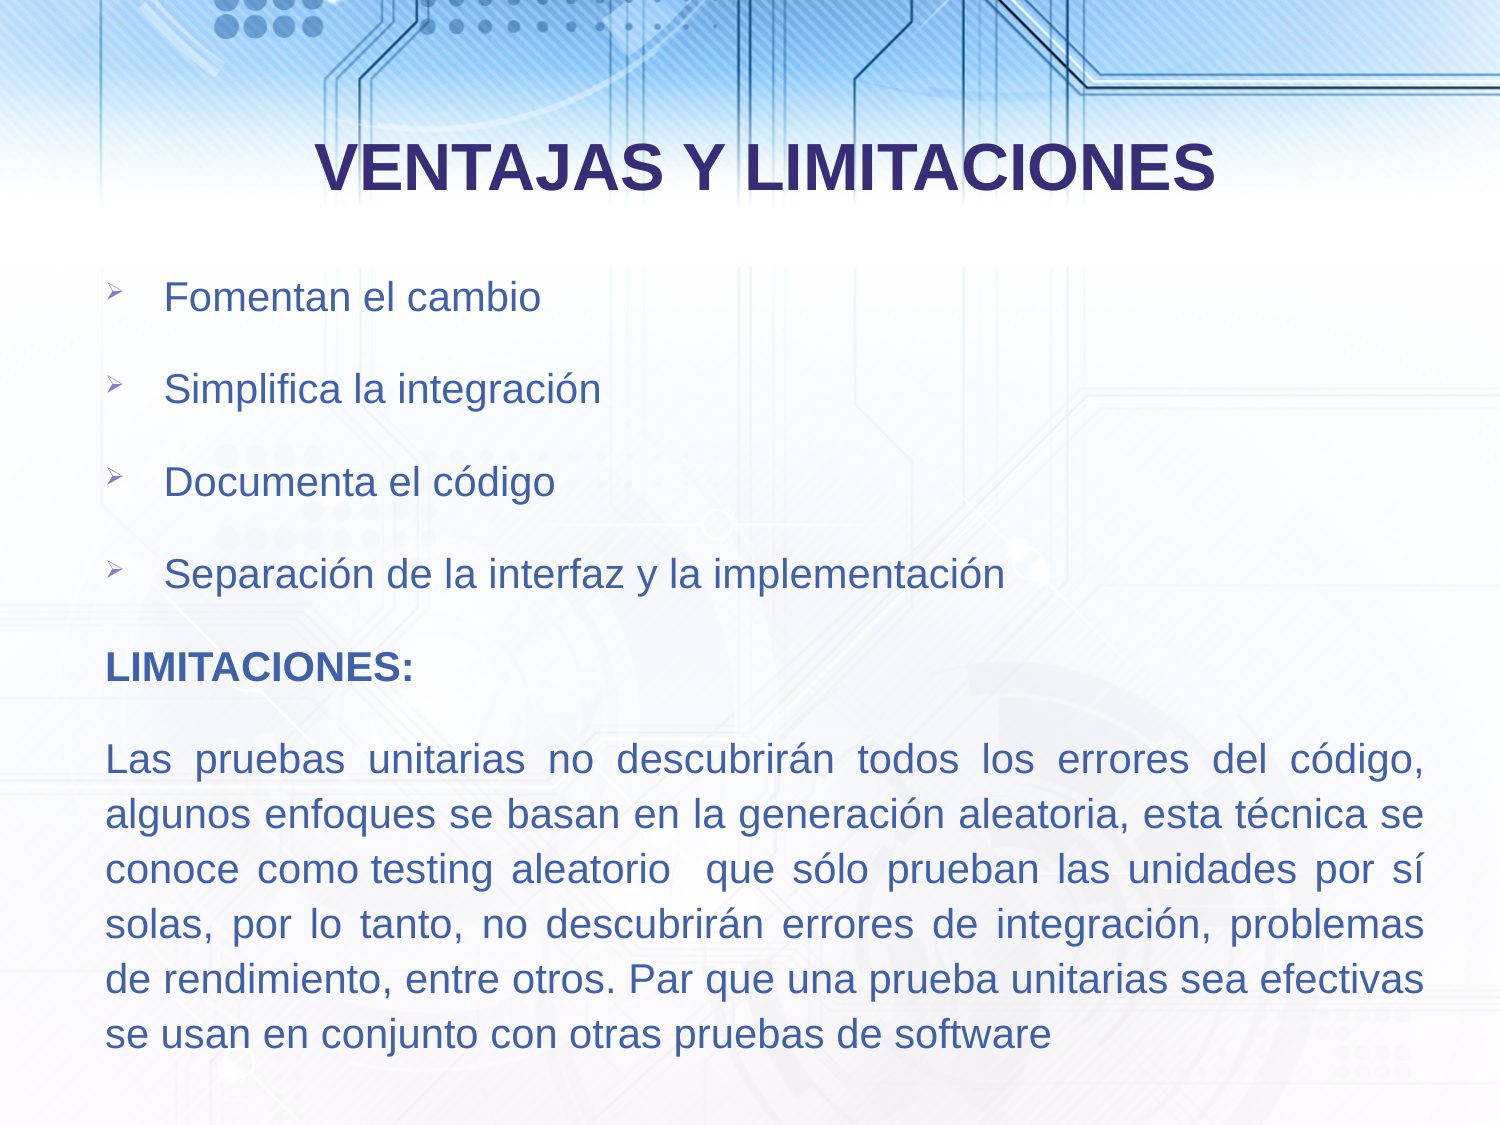

# VENTAJAS Y LIMITACIONES
Fomentan el cambio
Simplifica la integración
Documenta el código
Separación de la interfaz y la implementación
LIMITACIONES:
Las pruebas unitarias no descubrirán todos los errores del código, algunos enfoques se basan en la generación aleatoria, esta técnica se conoce como testing aleatorio  que sólo prueban las unidades por sí solas, por lo tanto, no descubrirán errores de integración, problemas de rendimiento, entre otros. Par que una prueba unitarias sea efectivas se usan en conjunto con otras pruebas de software